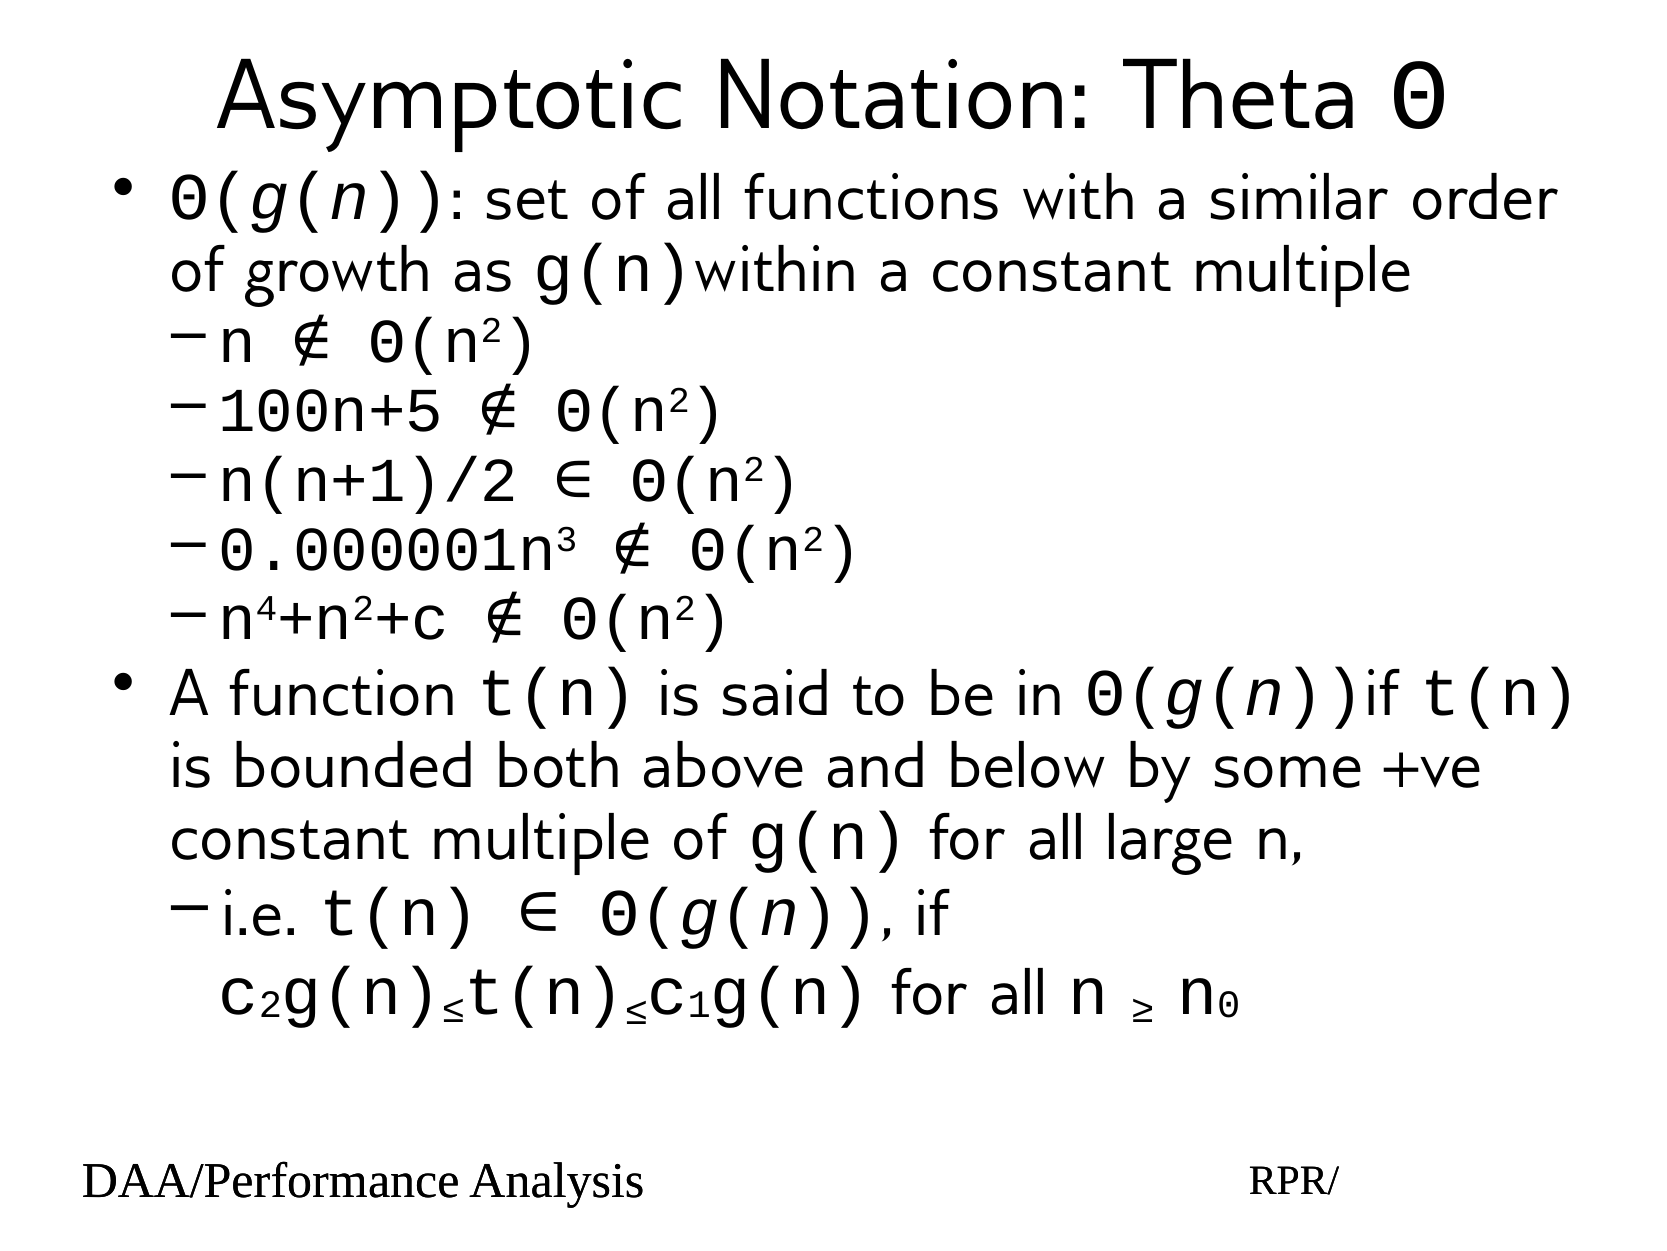

# Asymptotic Notation: Theta Θ
Θ(g(n)): set of all functions with a similar order of growth as g(n)within a constant multiple
n ∉ Θ(n2)
100n+5 ∉ Θ(n2)
n(n+1)/2 ∈ Θ(n2)
0.000001n3 ∉ Θ(n2)
n4+n2+c ∉ Θ(n2)
A function t(n) is said to be in Θ(g(n))if t(n) is bounded both above and below by some +ve constant multiple of g(n) for all large n,
i.e. t(n) ∈ Θ(g(n)), if
c2g(n)≤t(n)≤c1g(n) for all n ≥ n0
DAA/Performance Analysis
RPR/
10